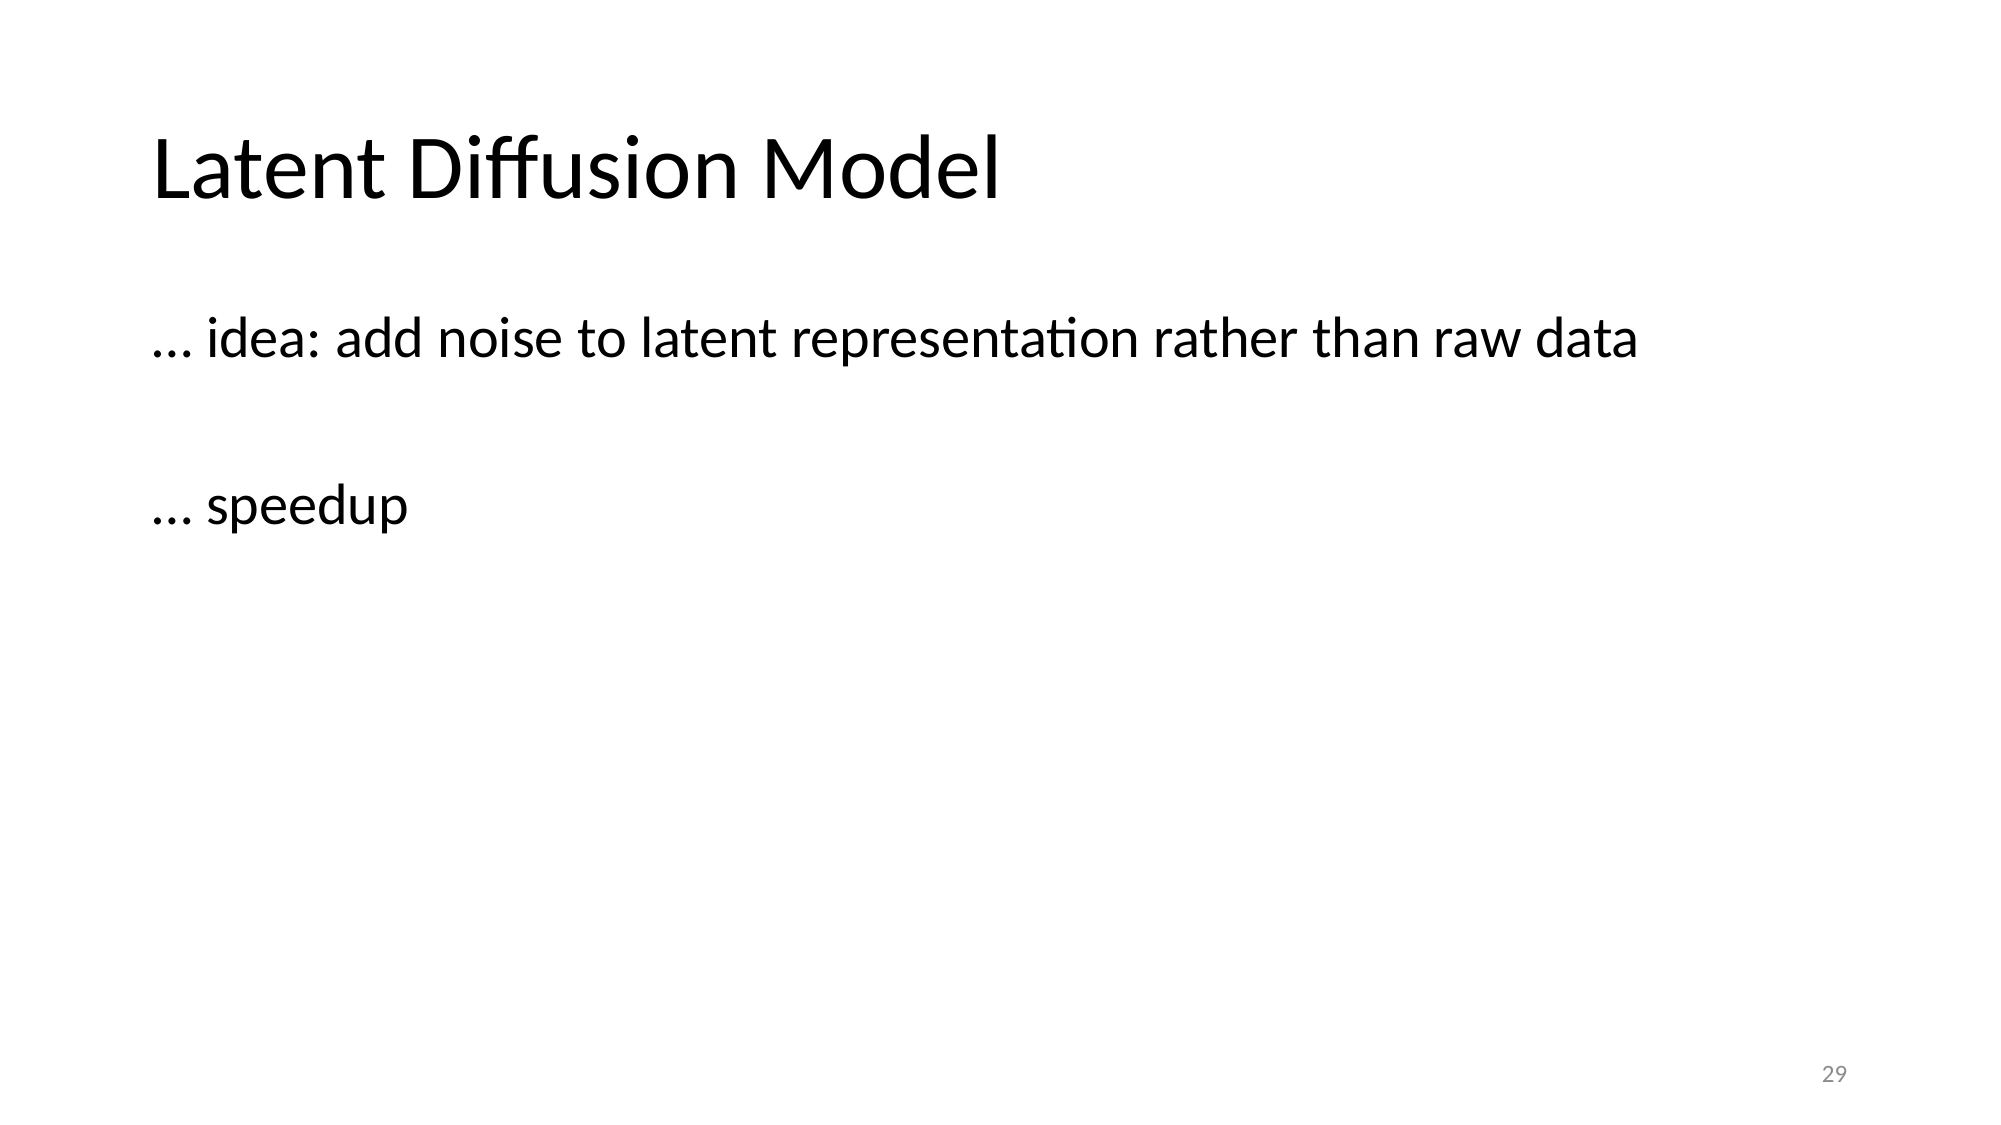

# Latent Diffusion Model
… idea: add noise to latent representation rather than raw data

… speedup
29